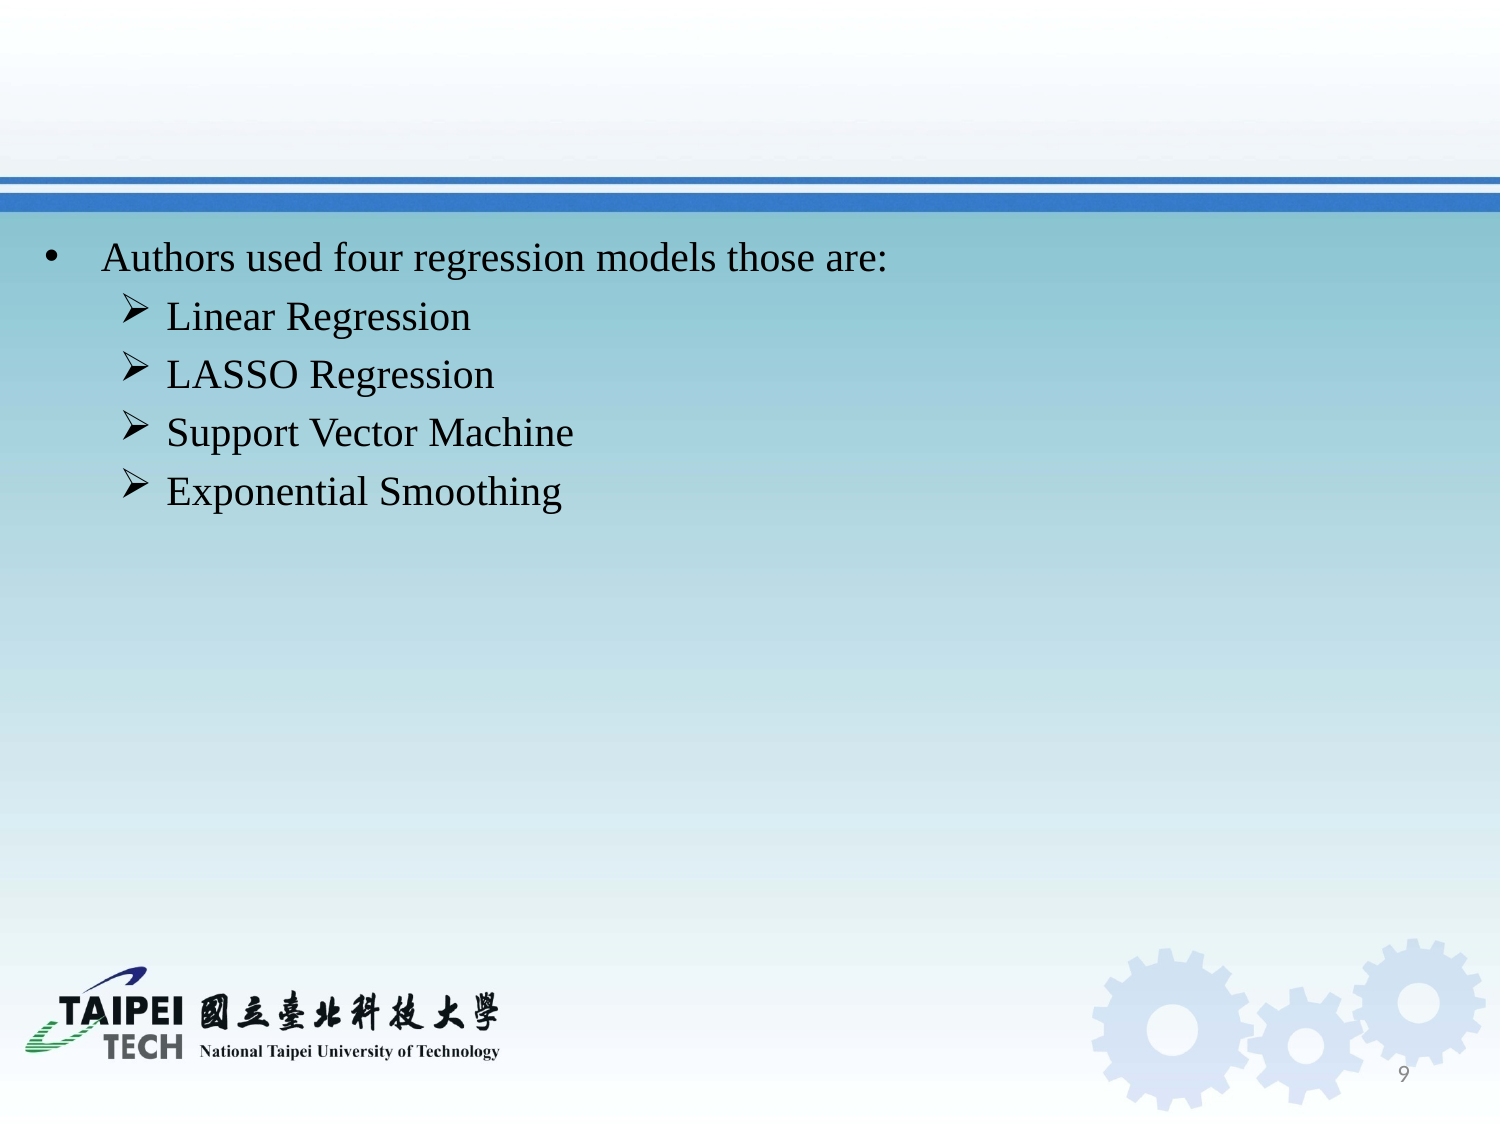

#
Authors used four regression models those are:
Linear Regression
LASSO Regression
Support Vector Machine
Exponential Smoothing
9